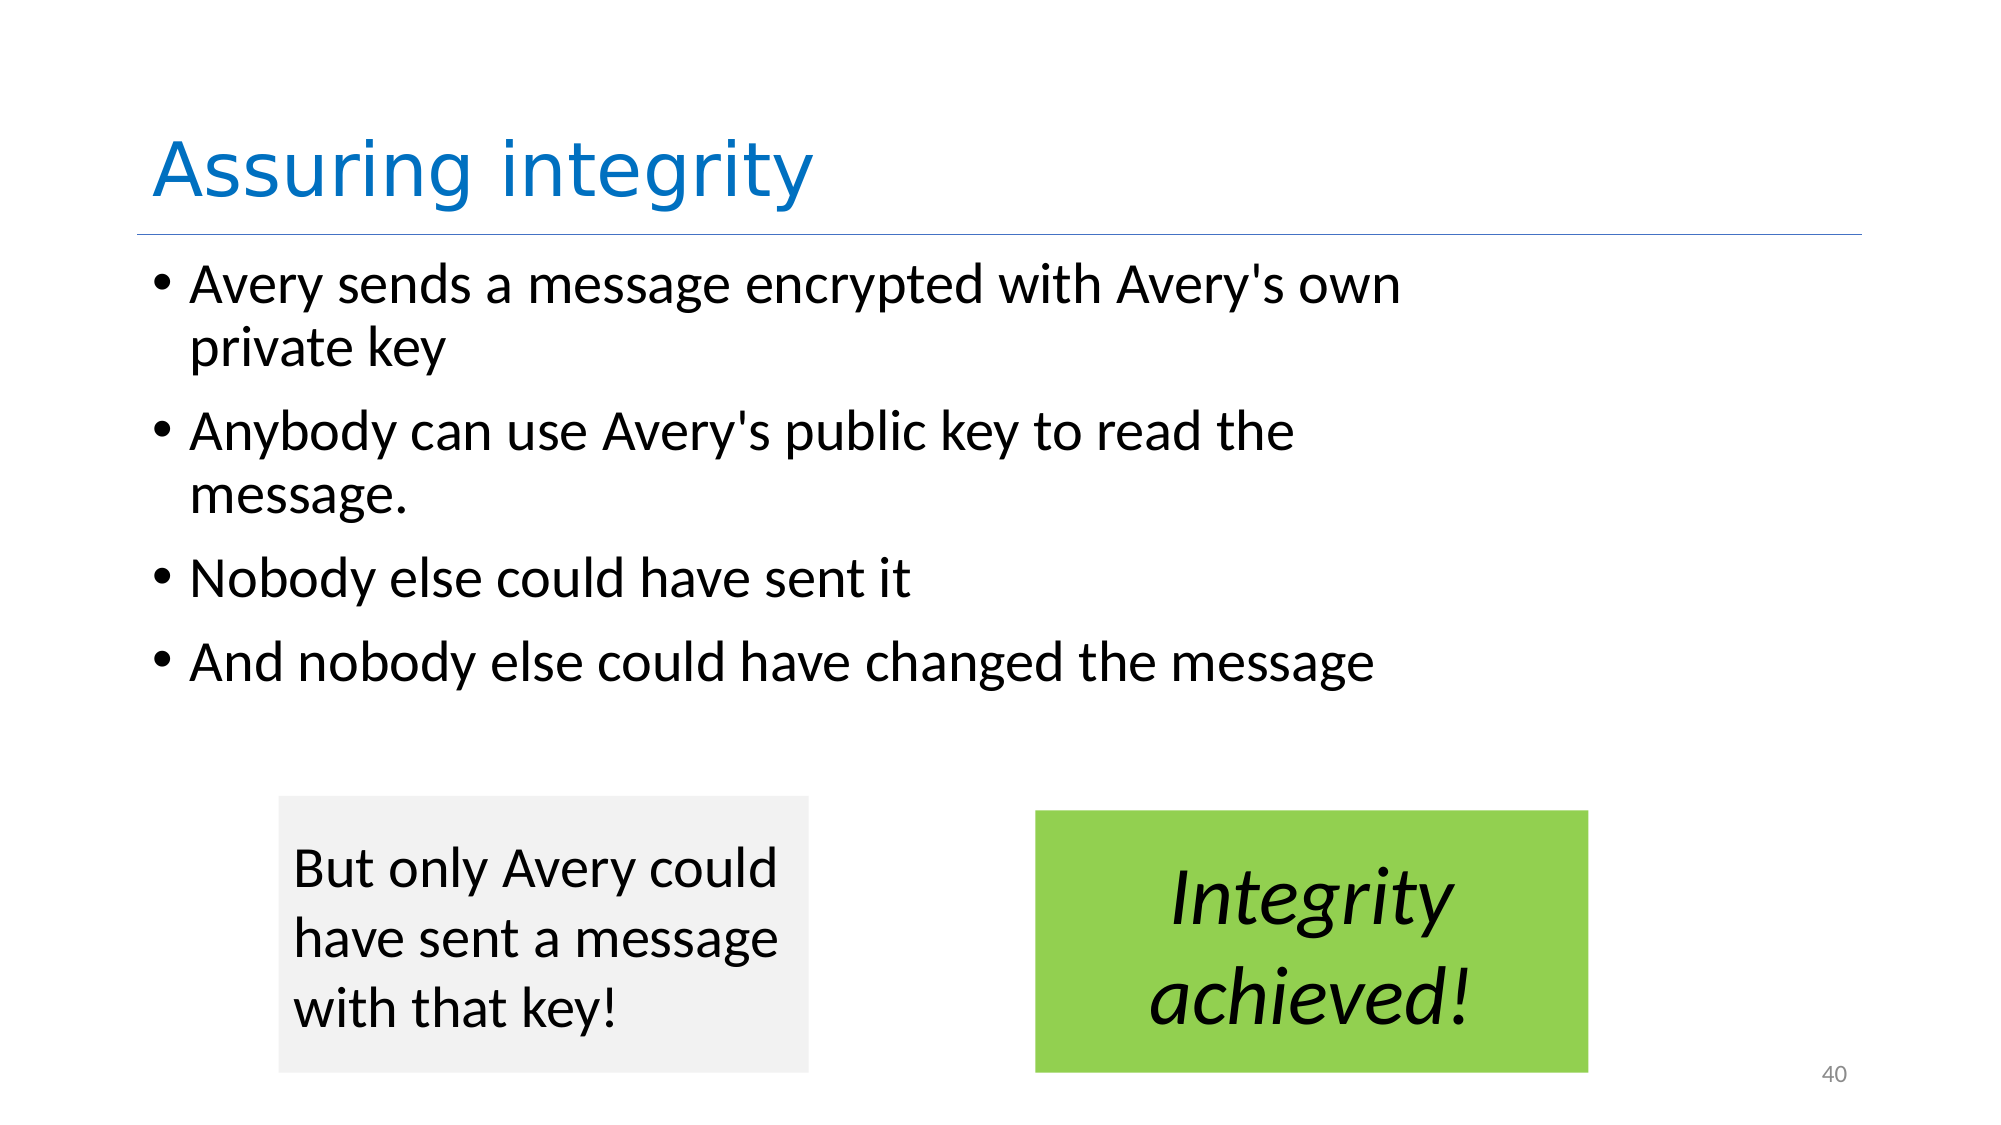

# Assuring integrity
Avery sends a message encrypted with Avery's own private key
Anybody can use Avery's public key to read the message.
Nobody else could have sent it
And nobody else could have changed the message

But only Avery could have sent a message with that key!
Integrity achieved!
40